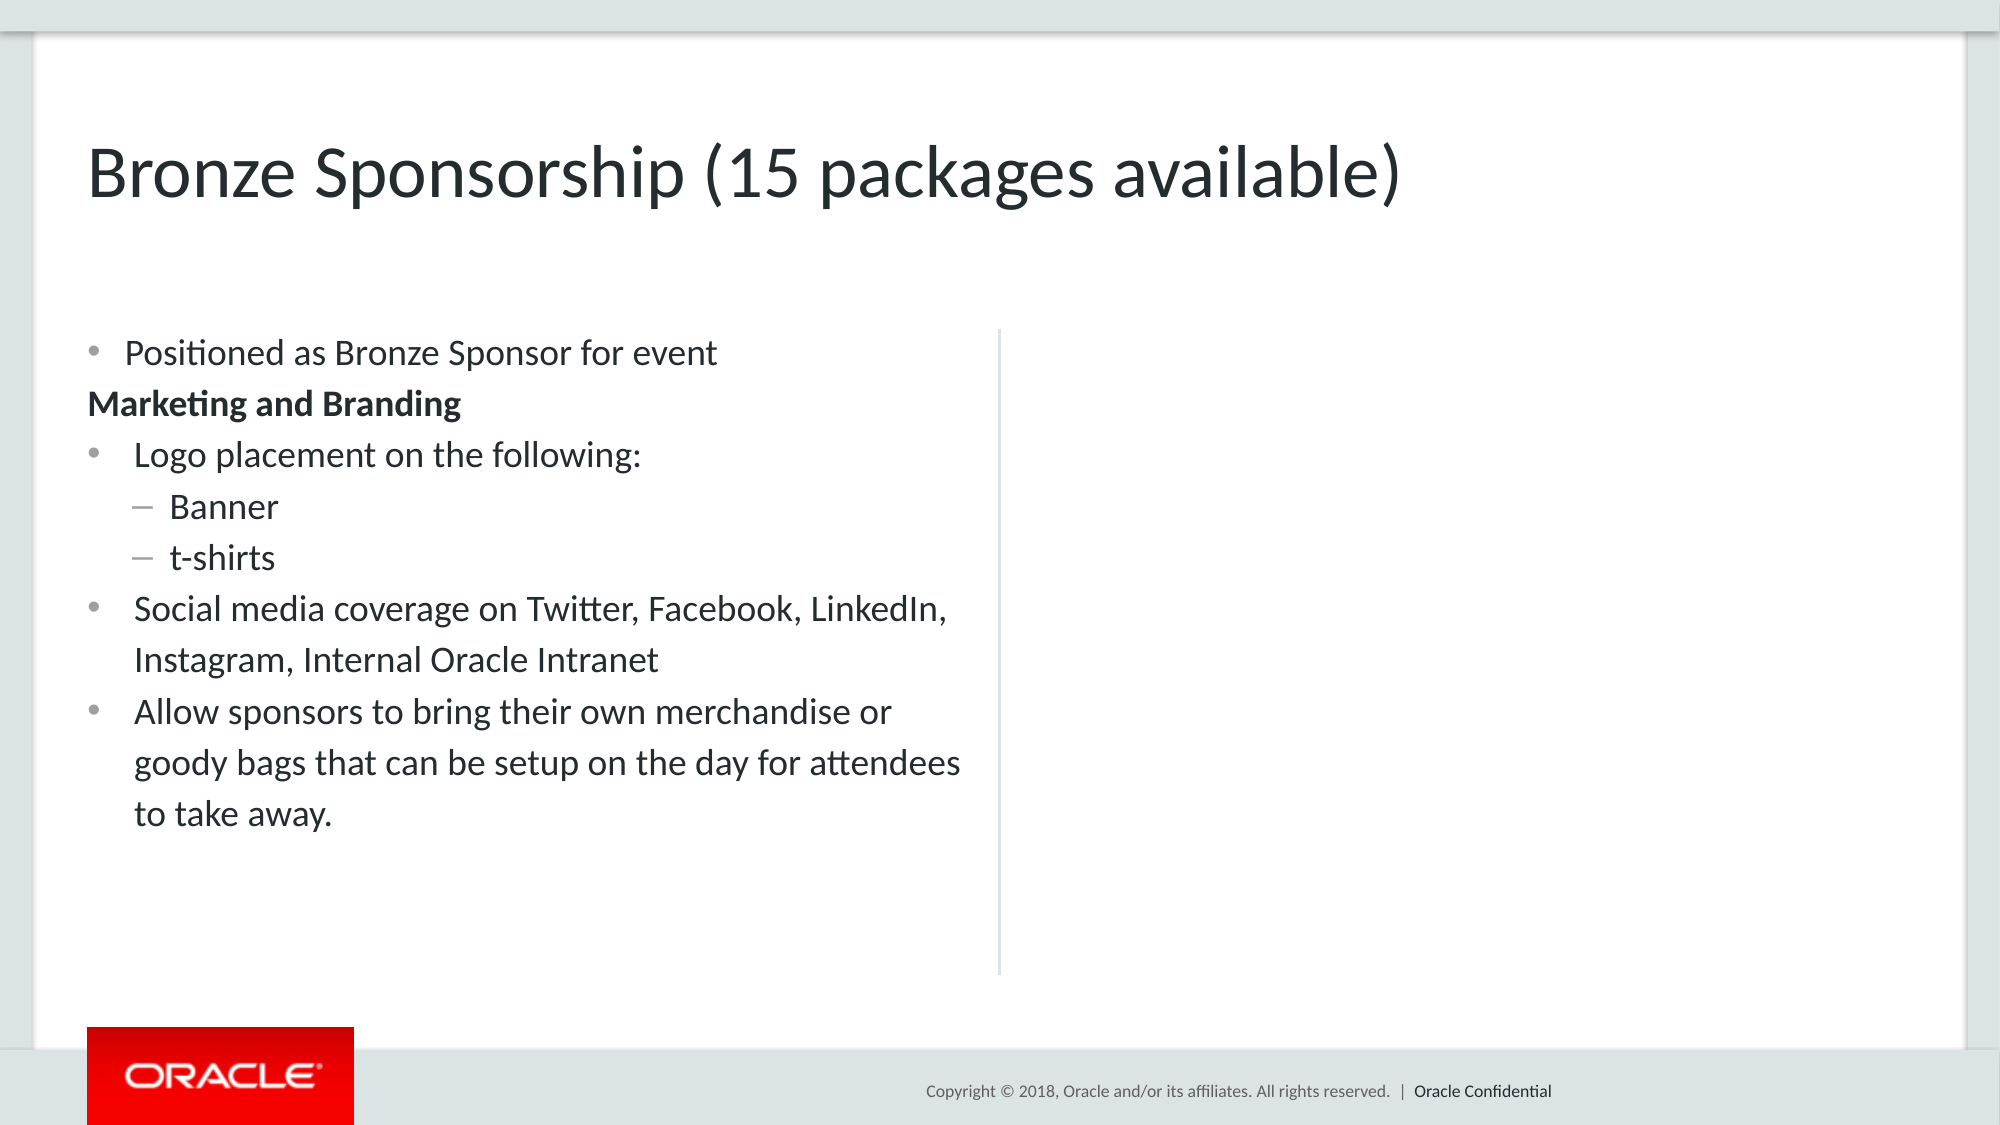

# Bronze Sponsorship (15 packages available)

Positioned as Bronze Sponsor for event
Marketing and Branding
Logo placement on the following:
Banner
t-shirts
Social media coverage on Twitter, Facebook, LinkedIn, Instagram, Internal Oracle Intranet
Allow sponsors to bring their own merchandise or goody bags that can be setup on the day for attendees to take away.

Oracle Confidential